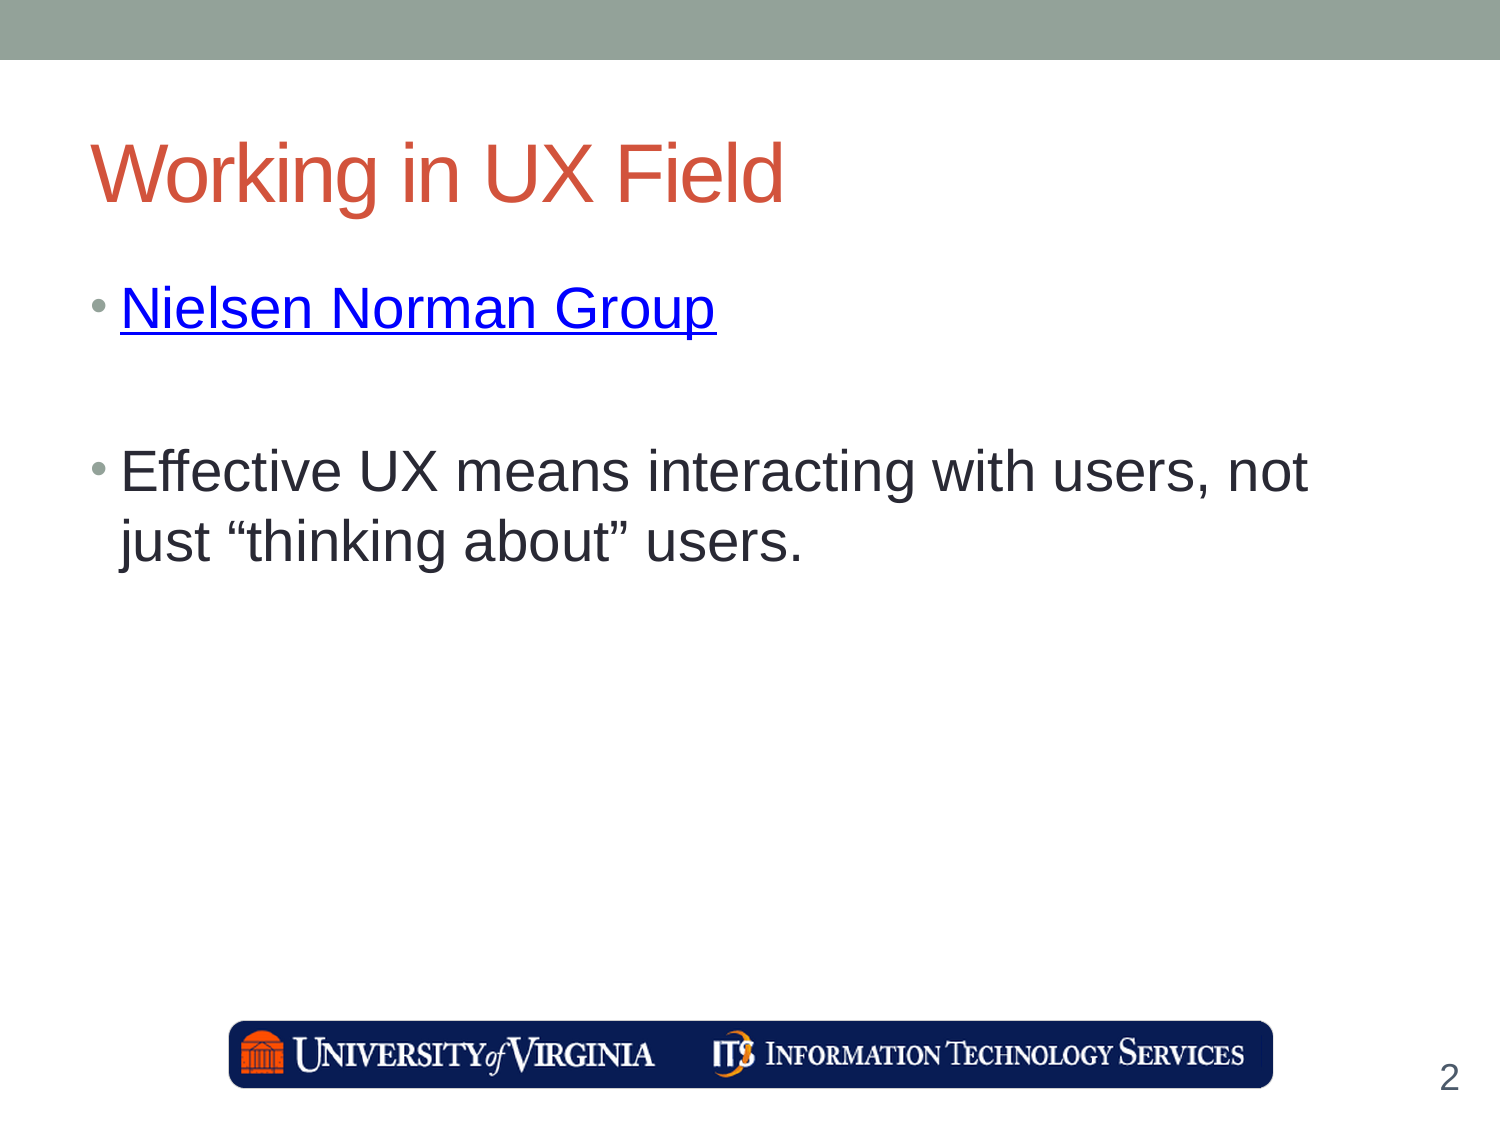

# Working in UX Field
Nielsen Norman Group

Effective UX means interacting with users, not just “thinking about” users.